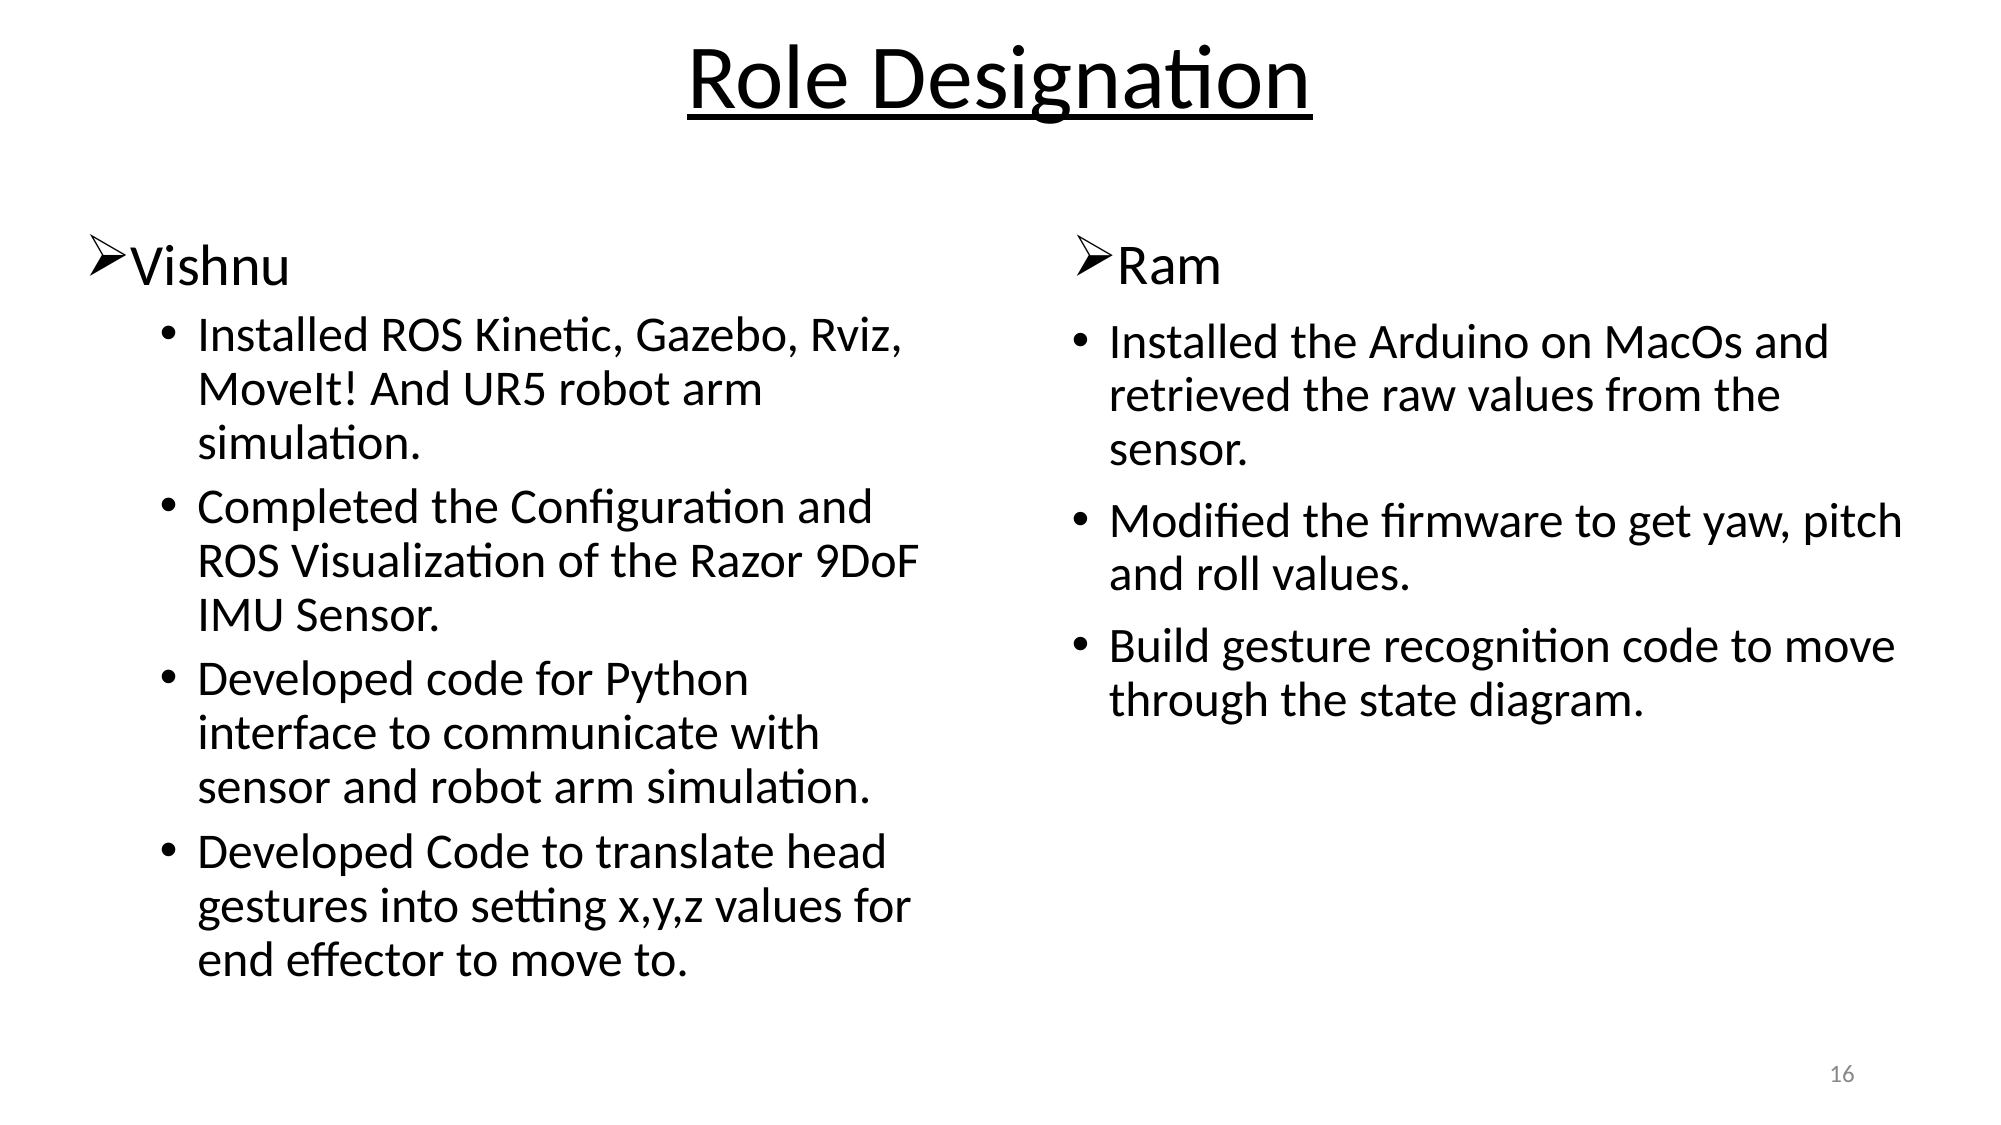

# Role Designation
Vishnu
Installed ROS Kinetic, Gazebo, Rviz, MoveIt! And UR5 robot arm simulation.
Completed the Configuration and ROS Visualization of the Razor 9DoF IMU Sensor.
Developed code for Python interface to communicate with sensor and robot arm simulation.
Developed Code to translate head gestures into setting x,y,z values for end effector to move to.
Ram
Installed the Arduino on MacOs and retrieved the raw values from the sensor.
Modified the firmware to get yaw, pitch and roll values.
Build gesture recognition code to move through the state diagram.

16